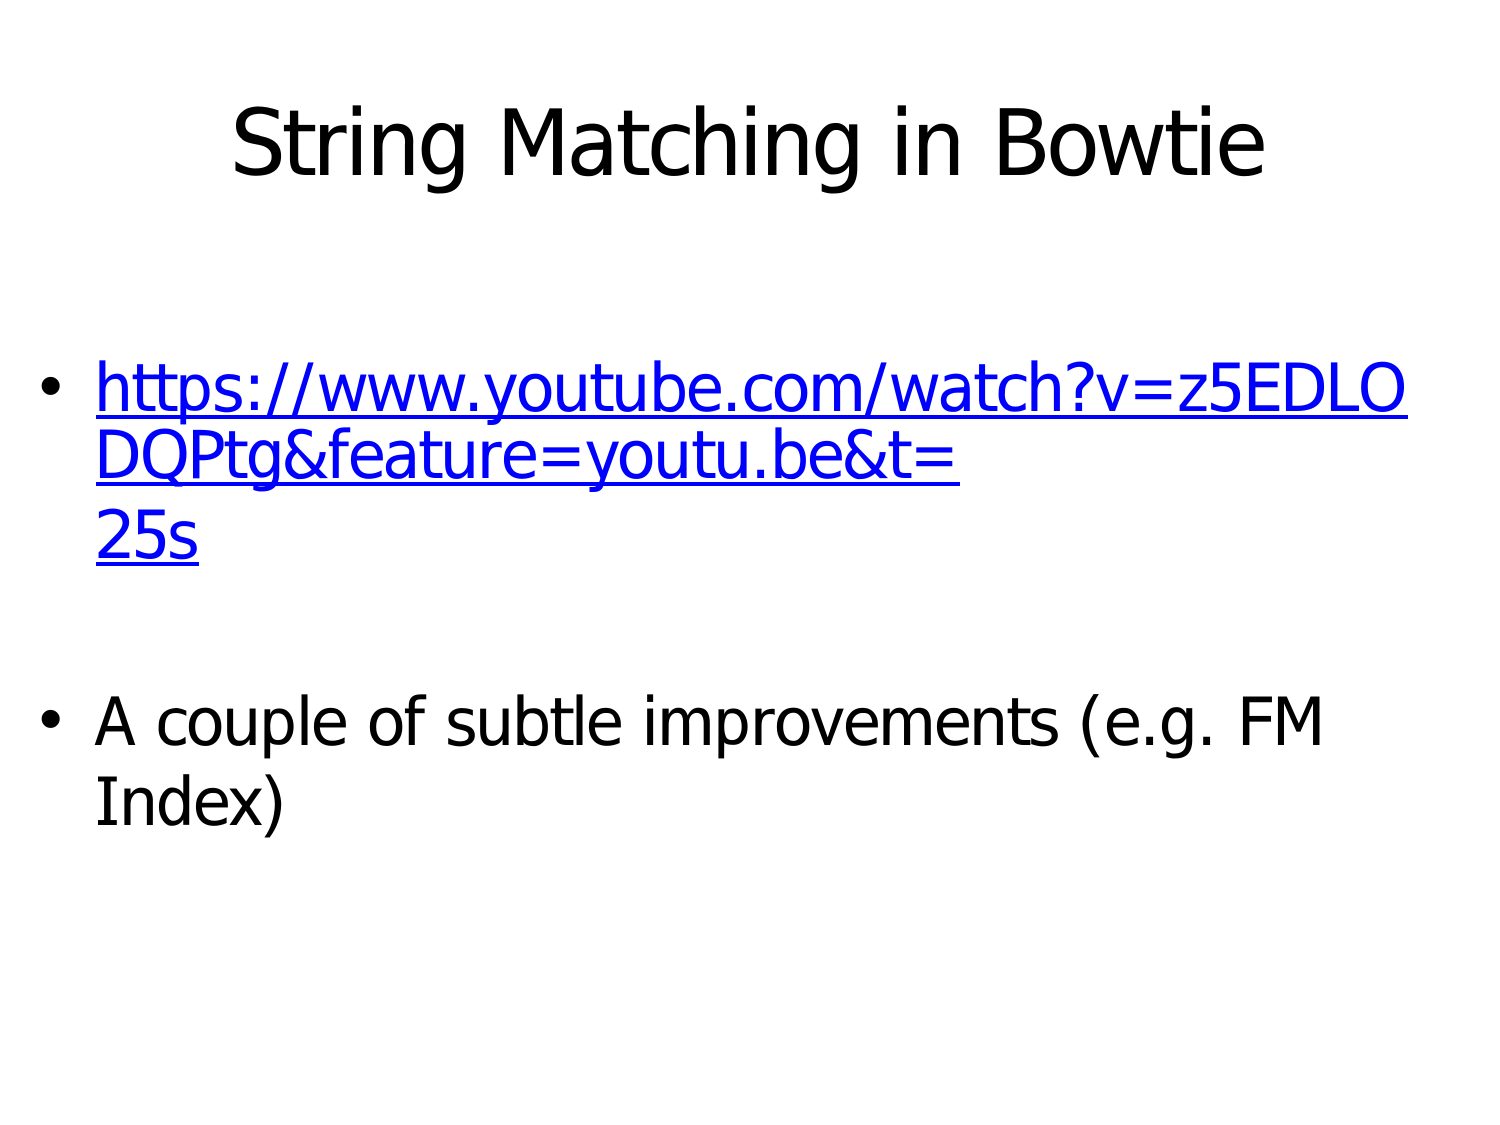

# String Matching in Bowtie
https://www.youtube.com/watch?v=z5EDLODQPtg&feature=youtu.be&t=25s

A couple of subtle improvements (e.g. FM Index)